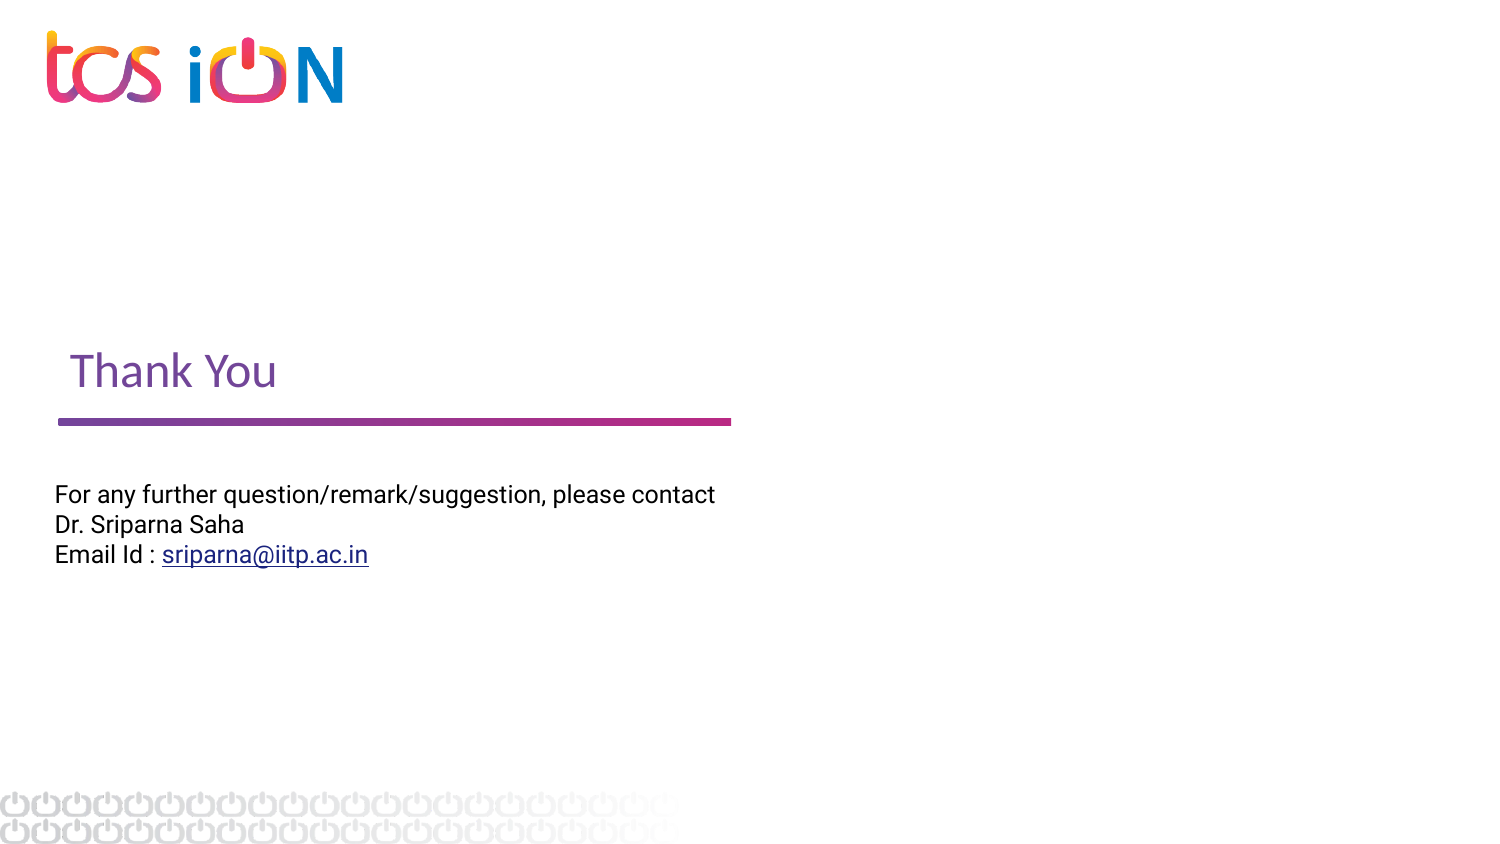

For any further question/remark/suggestion, please contact
Dr. Sriparna Saha
Email Id : sriparna@iitp.ac.in